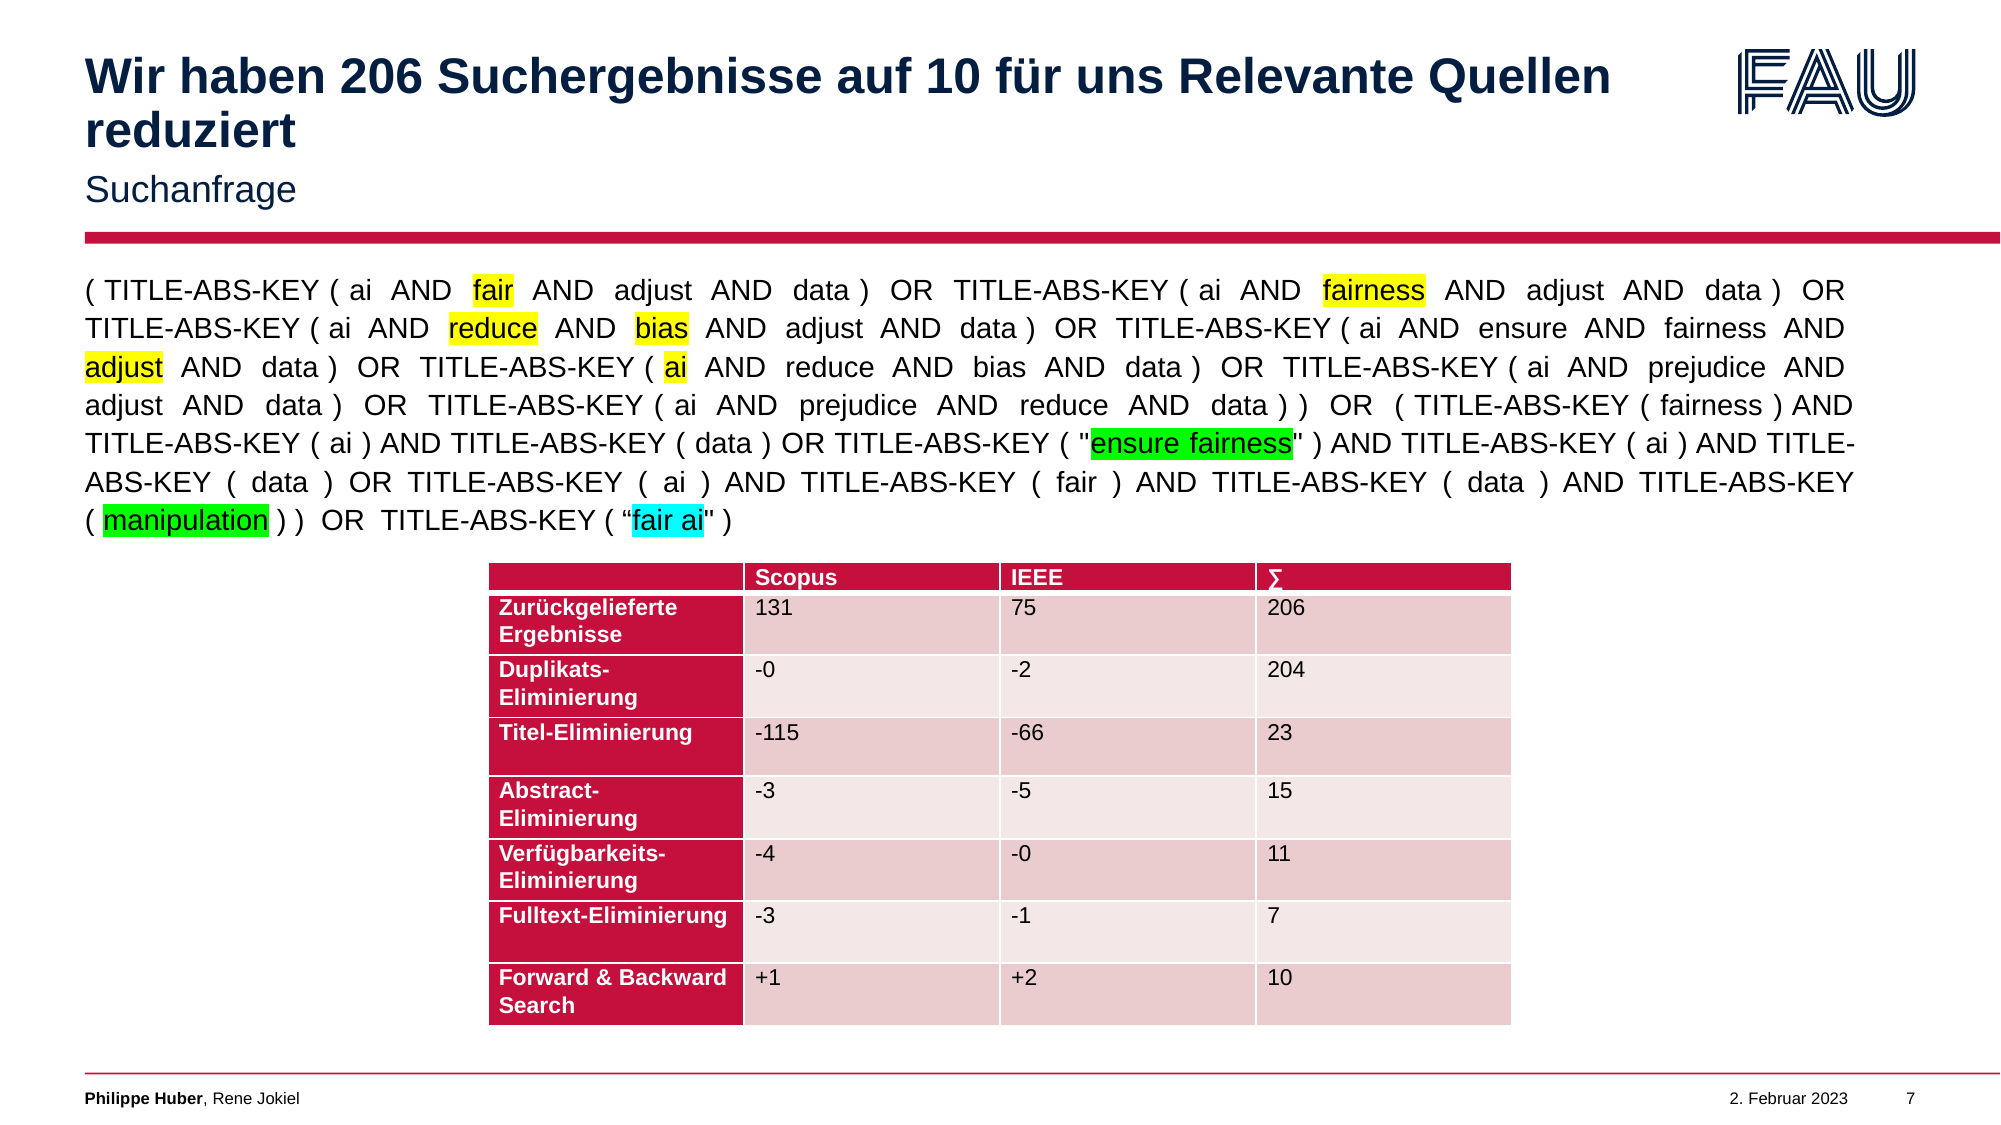

# Wir haben 206 Suchergebnisse auf 10 für uns Relevante Quellen reduziert
Suchanfrage
( TITLE-ABS-KEY ( ai  AND  fair  AND  adjust  AND  data )  OR  TITLE-ABS-KEY ( ai  AND  fairness  AND  adjust  AND  data )  OR  TITLE-ABS-KEY ( ai  AND  reduce  AND  bias  AND  adjust  AND  data )  OR  TITLE-ABS-KEY ( ai  AND  ensure  AND  fairness  AND  adjust  AND  data )  OR  TITLE-ABS-KEY ( ai  AND  reduce  AND  bias  AND  data )  OR  TITLE-ABS-KEY ( ai  AND  prejudice  AND  adjust  AND  data )  OR  TITLE-ABS-KEY ( ai  AND  prejudice  AND  reduce  AND  data ) )  OR  ( TITLE-ABS-KEY ( fairness ) AND TITLE-ABS-KEY ( ai ) AND TITLE-ABS-KEY ( data ) OR TITLE-ABS-KEY ( "ensure fairness" ) AND TITLE-ABS-KEY ( ai ) AND TITLE-ABS-KEY ( data ) OR TITLE-ABS-KEY ( ai ) AND TITLE-ABS-KEY ( fair ) AND TITLE-ABS-KEY ( data ) AND TITLE-ABS-KEY ( manipulation ) )  OR  TITLE-ABS-KEY ( “fair ai" )

|  | Scopus | IEEE | ∑ |
| --- | --- | --- | --- |
| Zurückgelieferte Ergebnisse | 131 | 75 | 206 |
| Duplikats-Eliminierung | -0 | -2 | 204 |
| Titel-Eliminierung | -115 | -66 | 23 |
| Abstract-Eliminierung | -3 | -5 | 15 |
| Verfügbarkeits-Eliminierung | -4 | -0 | 11 |
| Fulltext-Eliminierung | -3 | -1 | 7 |
| Forward & Backward Search | +1 | +2 | 10 |

Philippe Huber, Rene Jokiel
2. Februar 2023
7